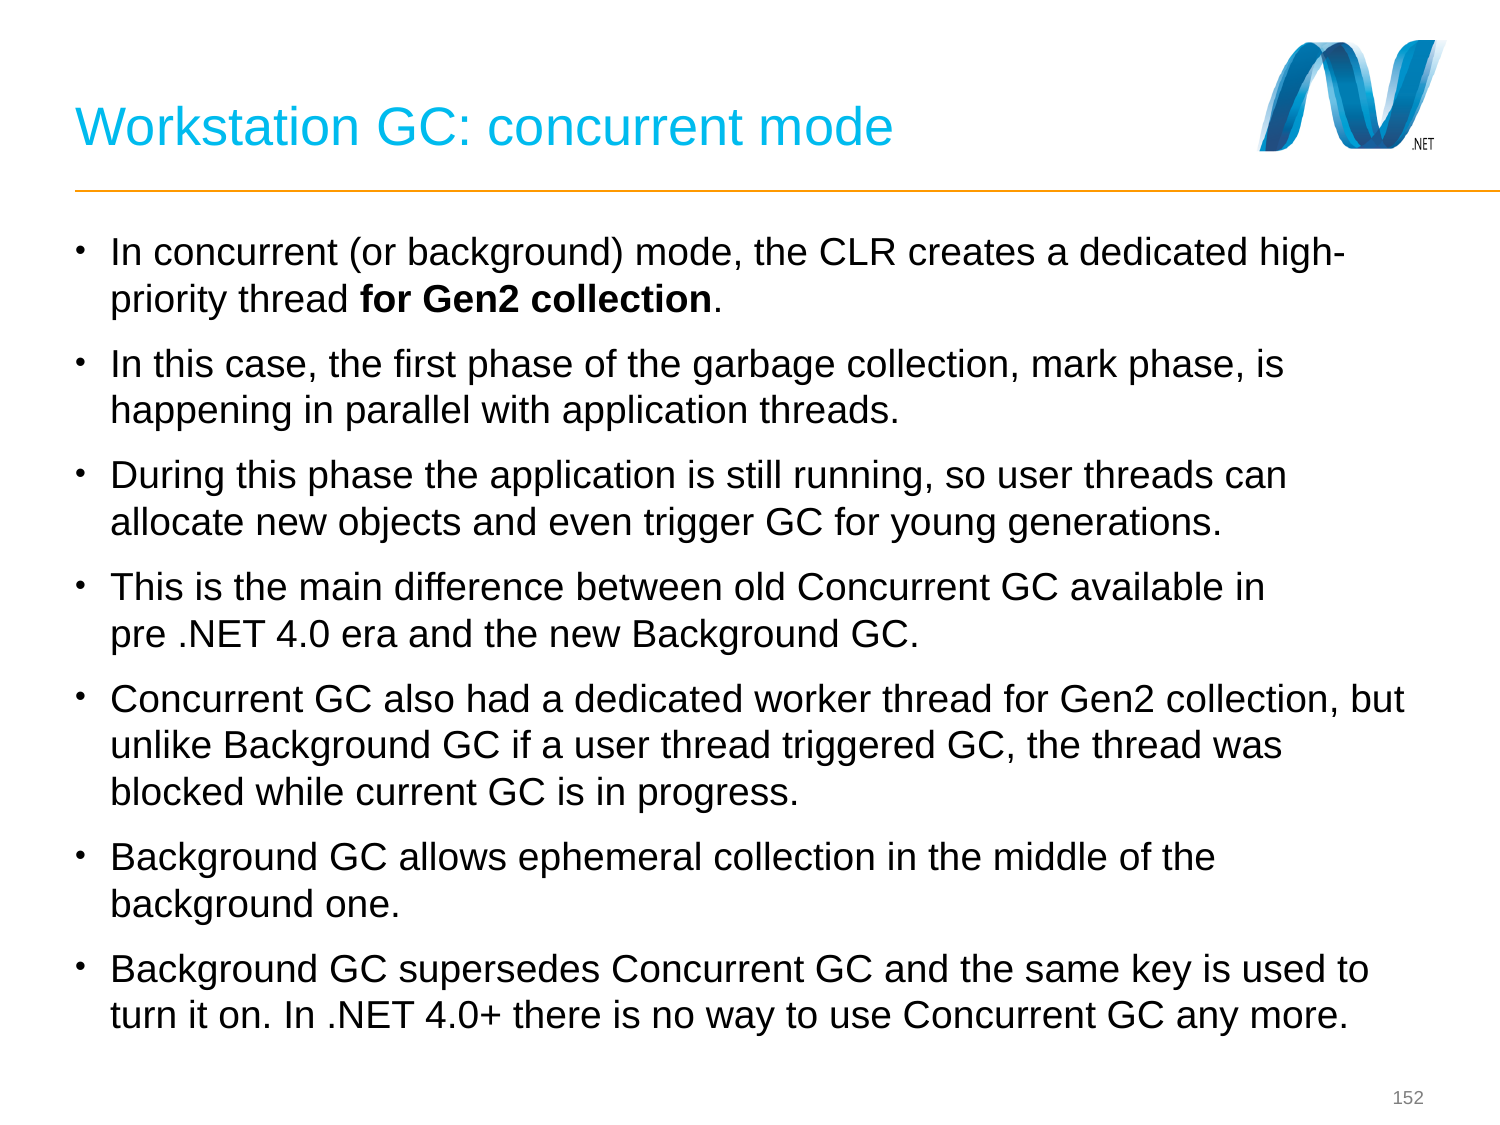

# Workstation GC: concurrent mode
In concurrent (or background) mode, the CLR creates a dedicated high-priority thread for Gen2 collection.
In this case, the first phase of the garbage collection, mark phase, is happening in parallel with application threads.
During this phase the application is still running, so user threads can allocate new objects and even trigger GC for young generations.
This is the main difference between old Concurrent GC available in pre .NET 4.0 era and the new Background GC.
Concurrent GC also had a dedicated worker thread for Gen2 collection, but unlike Background GC if a user thread triggered GC, the thread was blocked while current GC is in progress.
Background GC allows ephemeral collection in the middle of the background one.
Background GC supersedes Concurrent GC and the same key is used to turn it on. In .NET 4.0+ there is no way to use Concurrent GC any more.